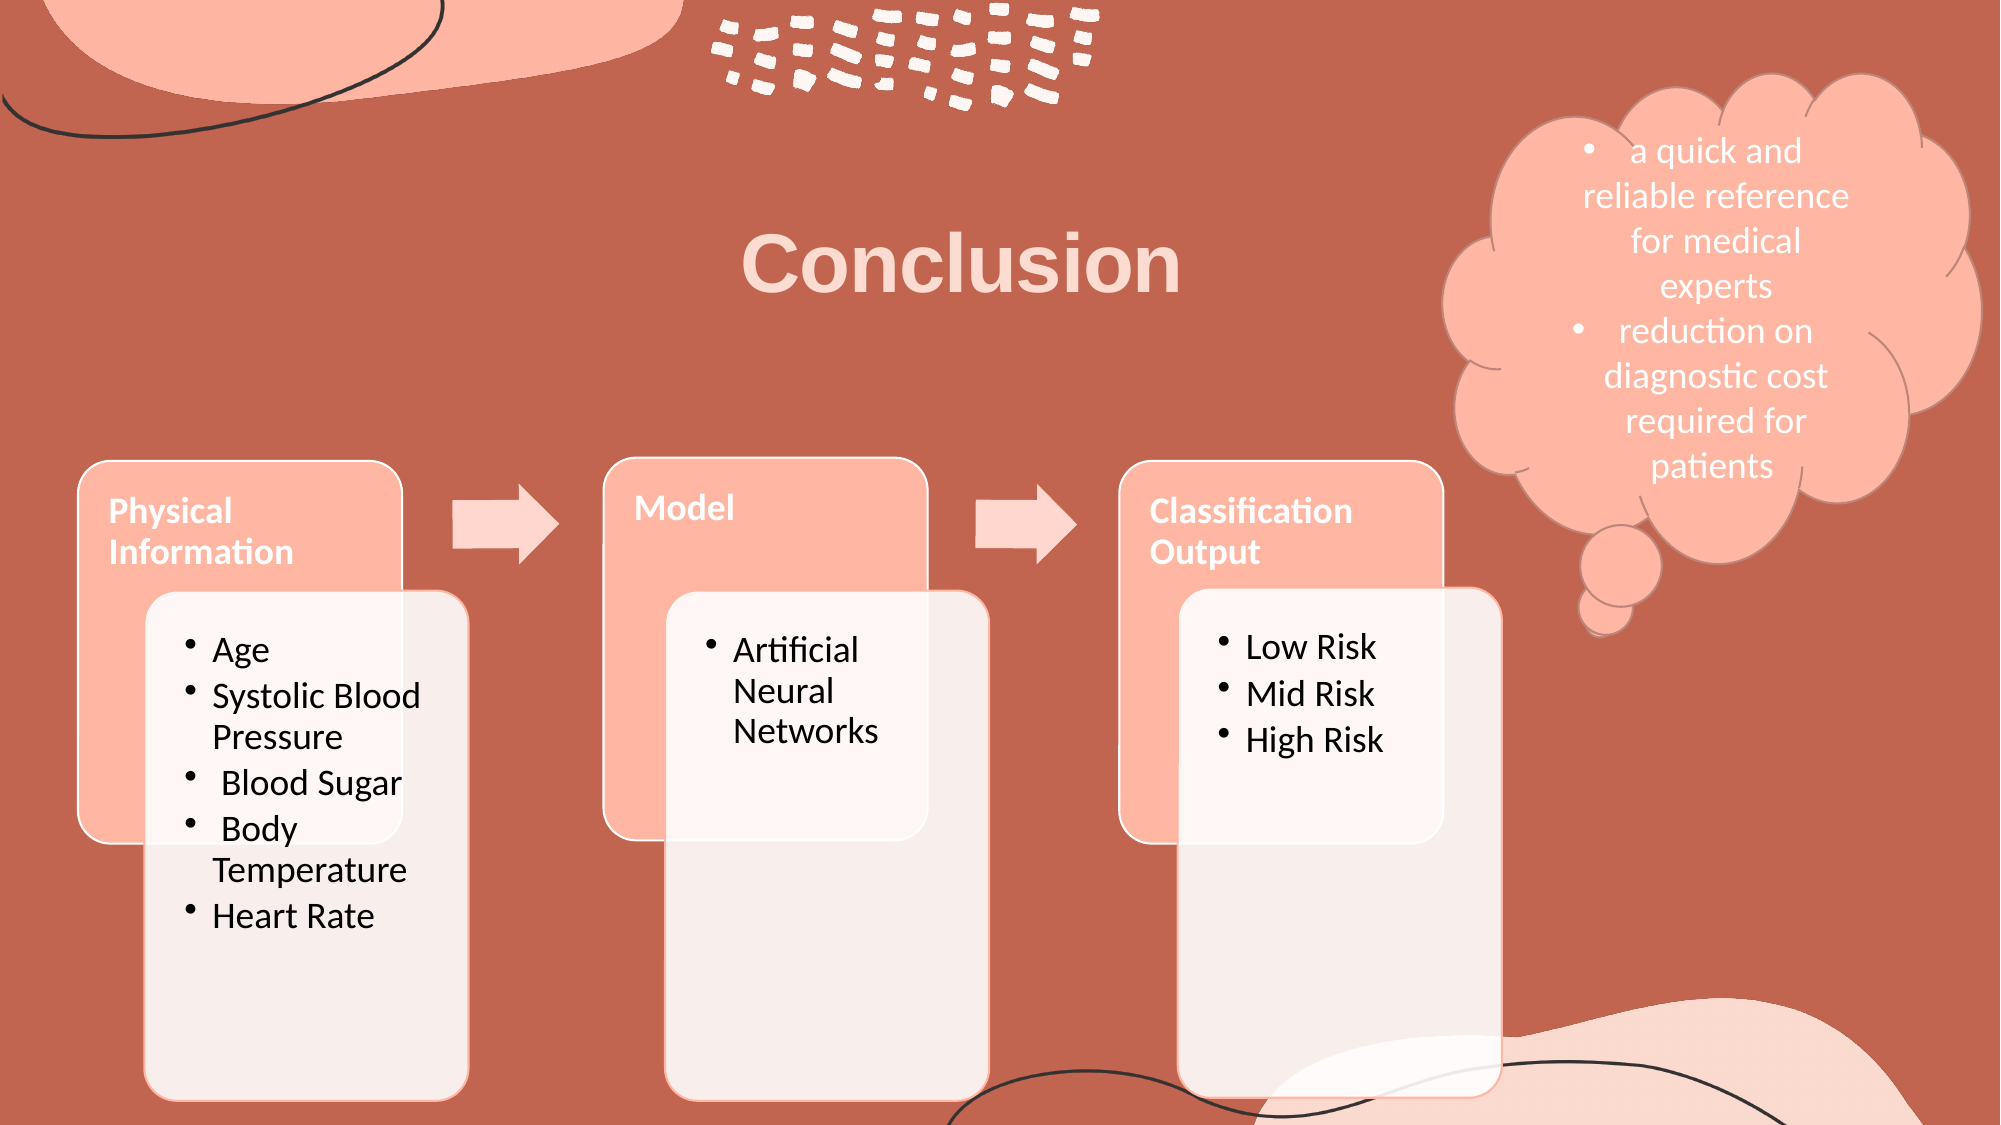

a quick and reliable reference for medical experts
reduction on diagnostic cost required for patients
# Conclusion
Physical Information
Age
Systolic Blood Pressure
 Blood Sugar
 Body Temperature
Heart Rate

Model
Artificial Neural Networks

Classification Output
Low Risk
Mid Risk
High Risk